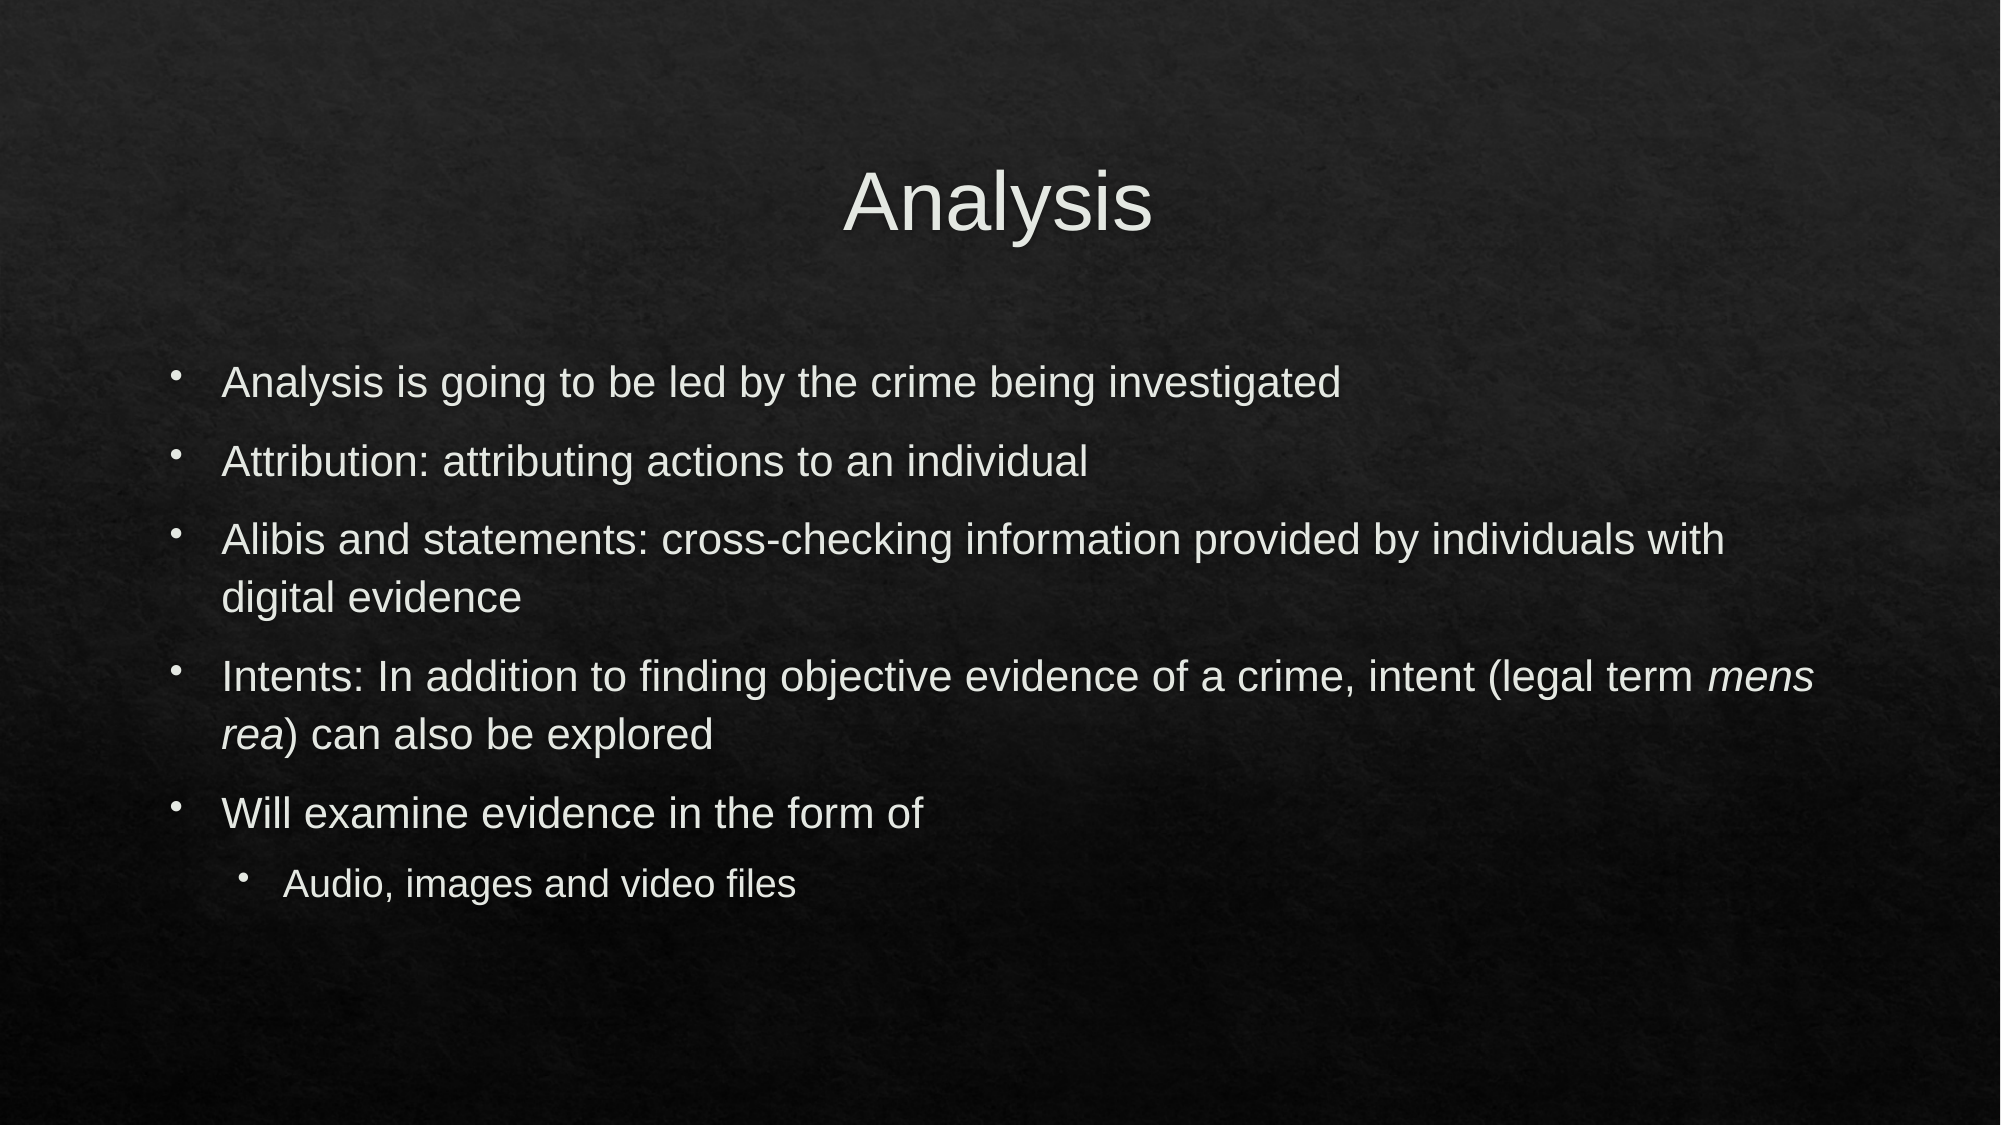

# Analysis
Analysis is going to be led by the crime being investigated
Attribution: attributing actions to an individual
Alibis and statements: cross-checking information provided by individuals with digital evidence
Intents: In addition to finding objective evidence of a crime, intent (legal term mens rea) can also be explored
Will examine evidence in the form of
Audio, images and video files